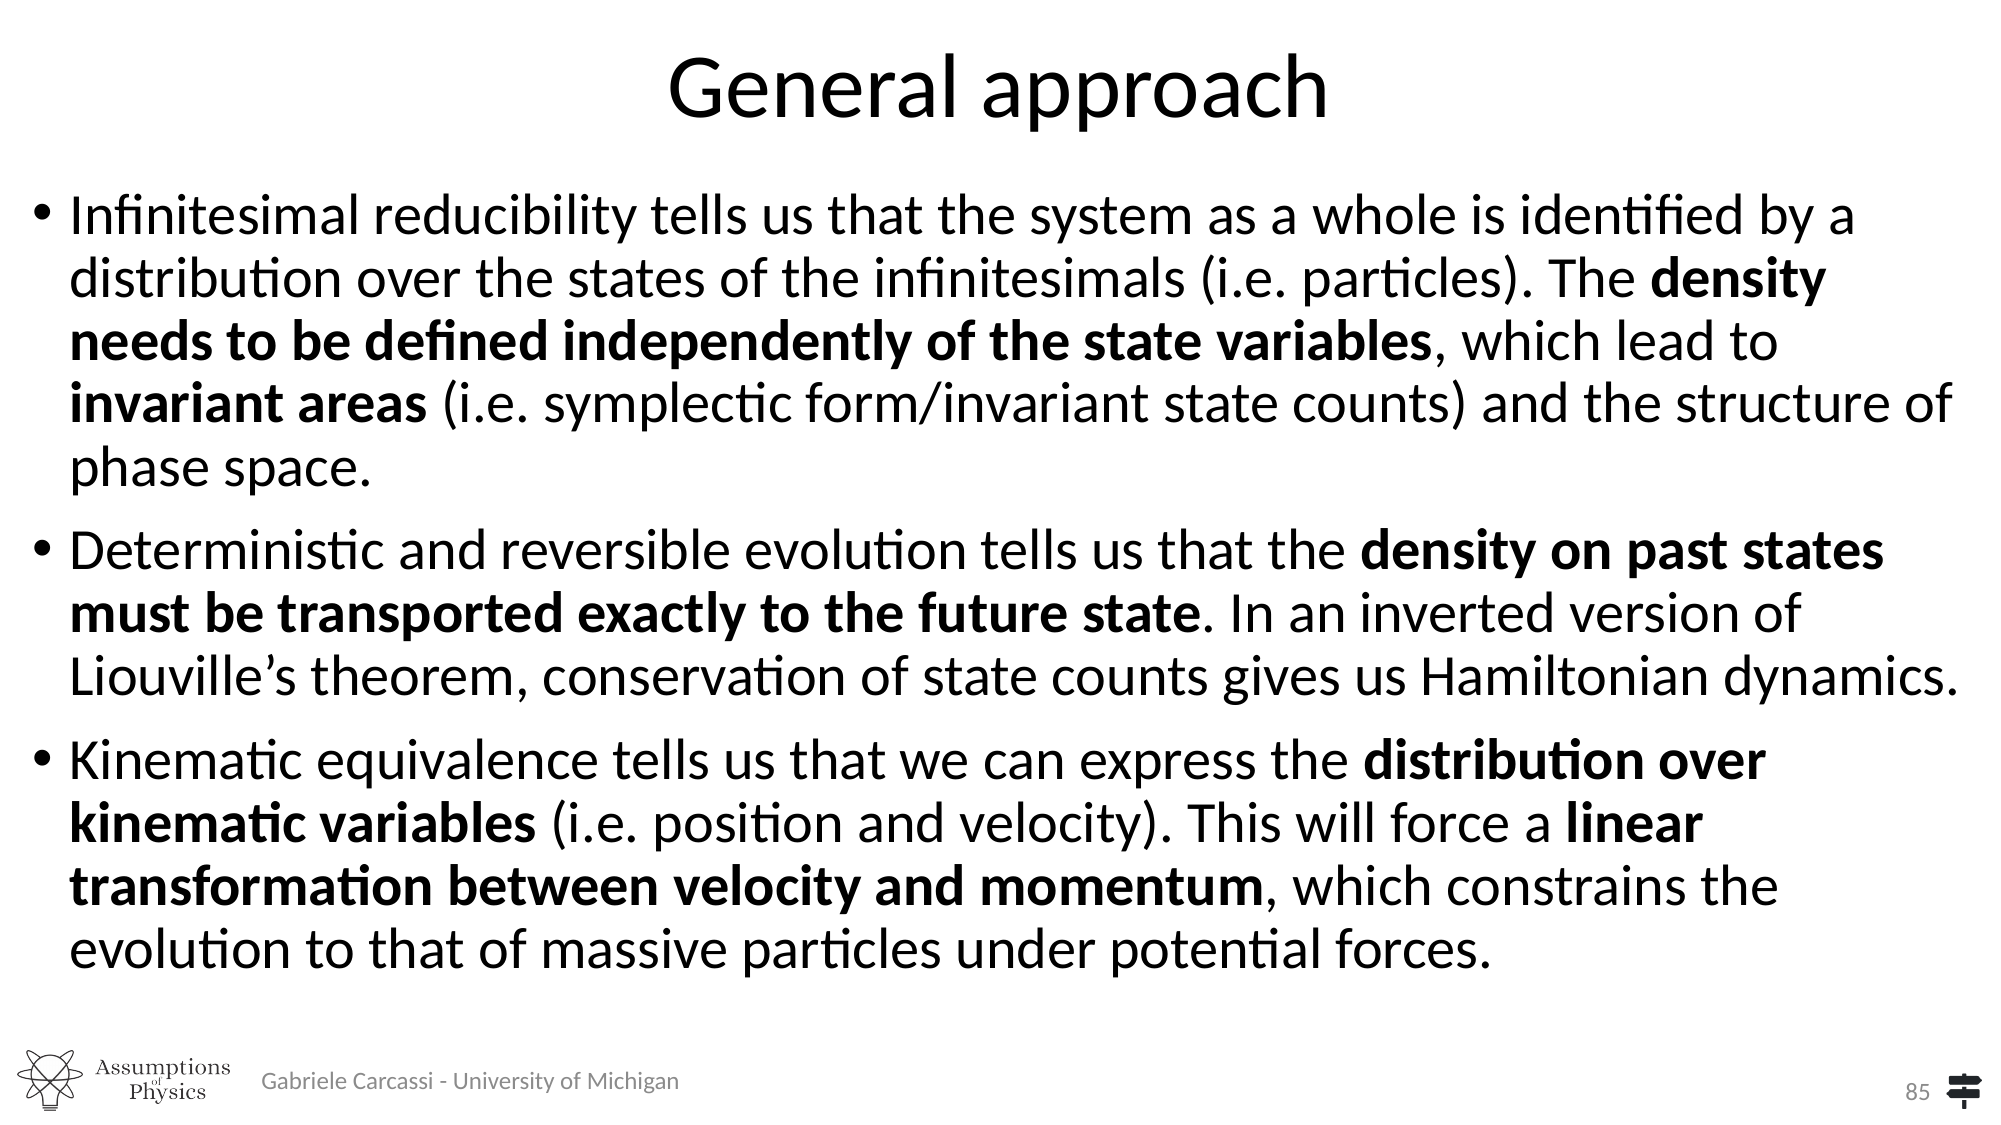

# General approach
Infinitesimal reducibility tells us that the system as a whole is identified by a distribution over the states of the infinitesimals (i.e. particles). The density needs to be defined independently of the state variables, which lead to invariant areas (i.e. symplectic form/invariant state counts) and the structure of phase space.
Deterministic and reversible evolution tells us that the density on past states must be transported exactly to the future state. In an inverted version of Liouville’s theorem, conservation of state counts gives us Hamiltonian dynamics.
Kinematic equivalence tells us that we can express the distribution over kinematic variables (i.e. position and velocity). This will force a linear transformation between velocity and momentum, which constrains the evolution to that of massive particles under potential forces.
Gabriele Carcassi - University of Michigan
85